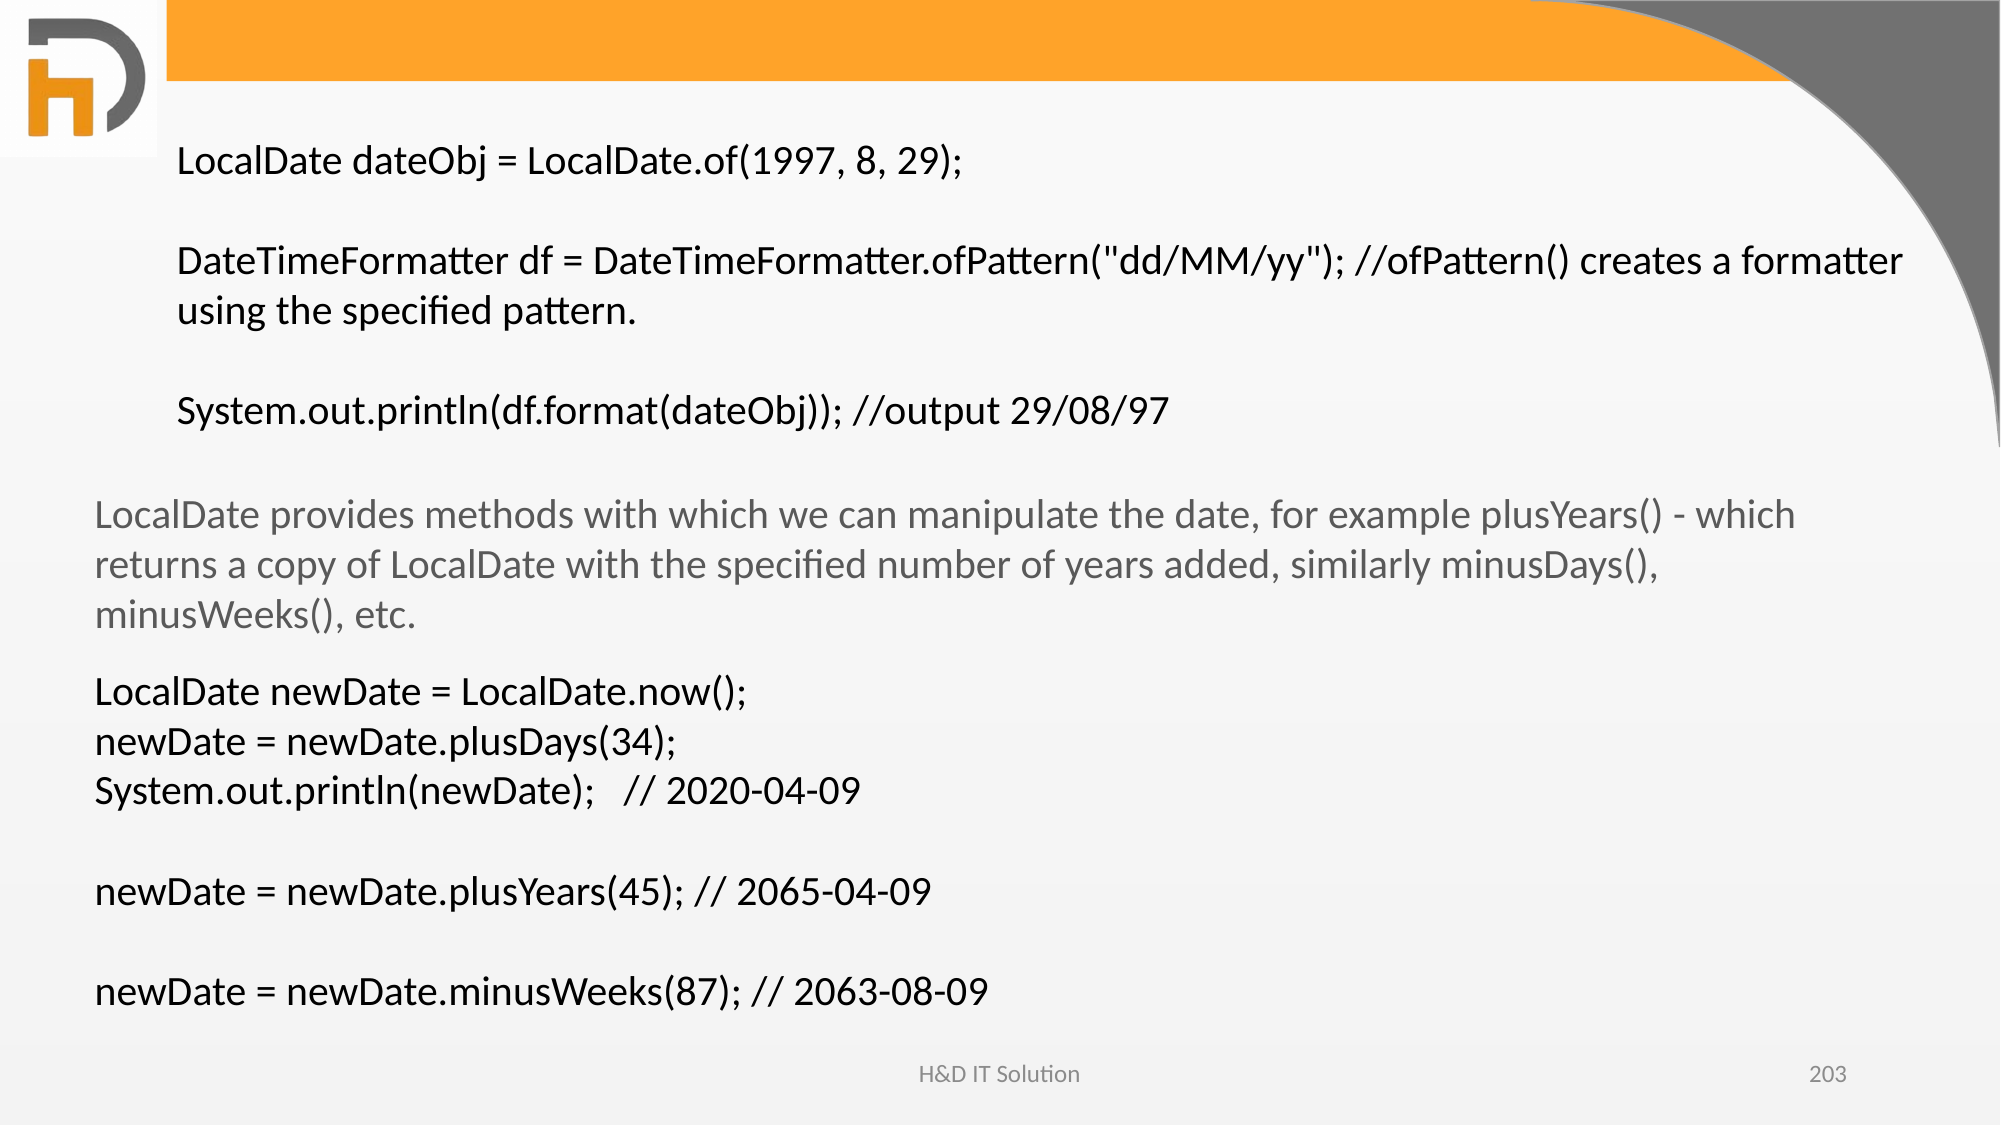

LocalDate dateObj = LocalDate.of(1997, 8, 29);

DateTimeFormatter df = DateTimeFormatter.ofPattern("dd/MM/yy"); //ofPattern() creates a formatter using the specified pattern.

System.out.println(df.format(dateObj)); //output 29/08/97
LocalDate provides methods with which we can manipulate the date, for example plusYears() - which returns a copy of LocalDate with the specified number of years added, similarly minusDays(), minusWeeks(), etc.
LocalDate newDate = LocalDate.now();
newDate = newDate.plusDays(34);
System.out.println(newDate);   // 2020-04-09

newDate = newDate.plusYears(45); // 2065-04-09

newDate = newDate.minusWeeks(87); // 2063-08-09
H&D IT Solution
203